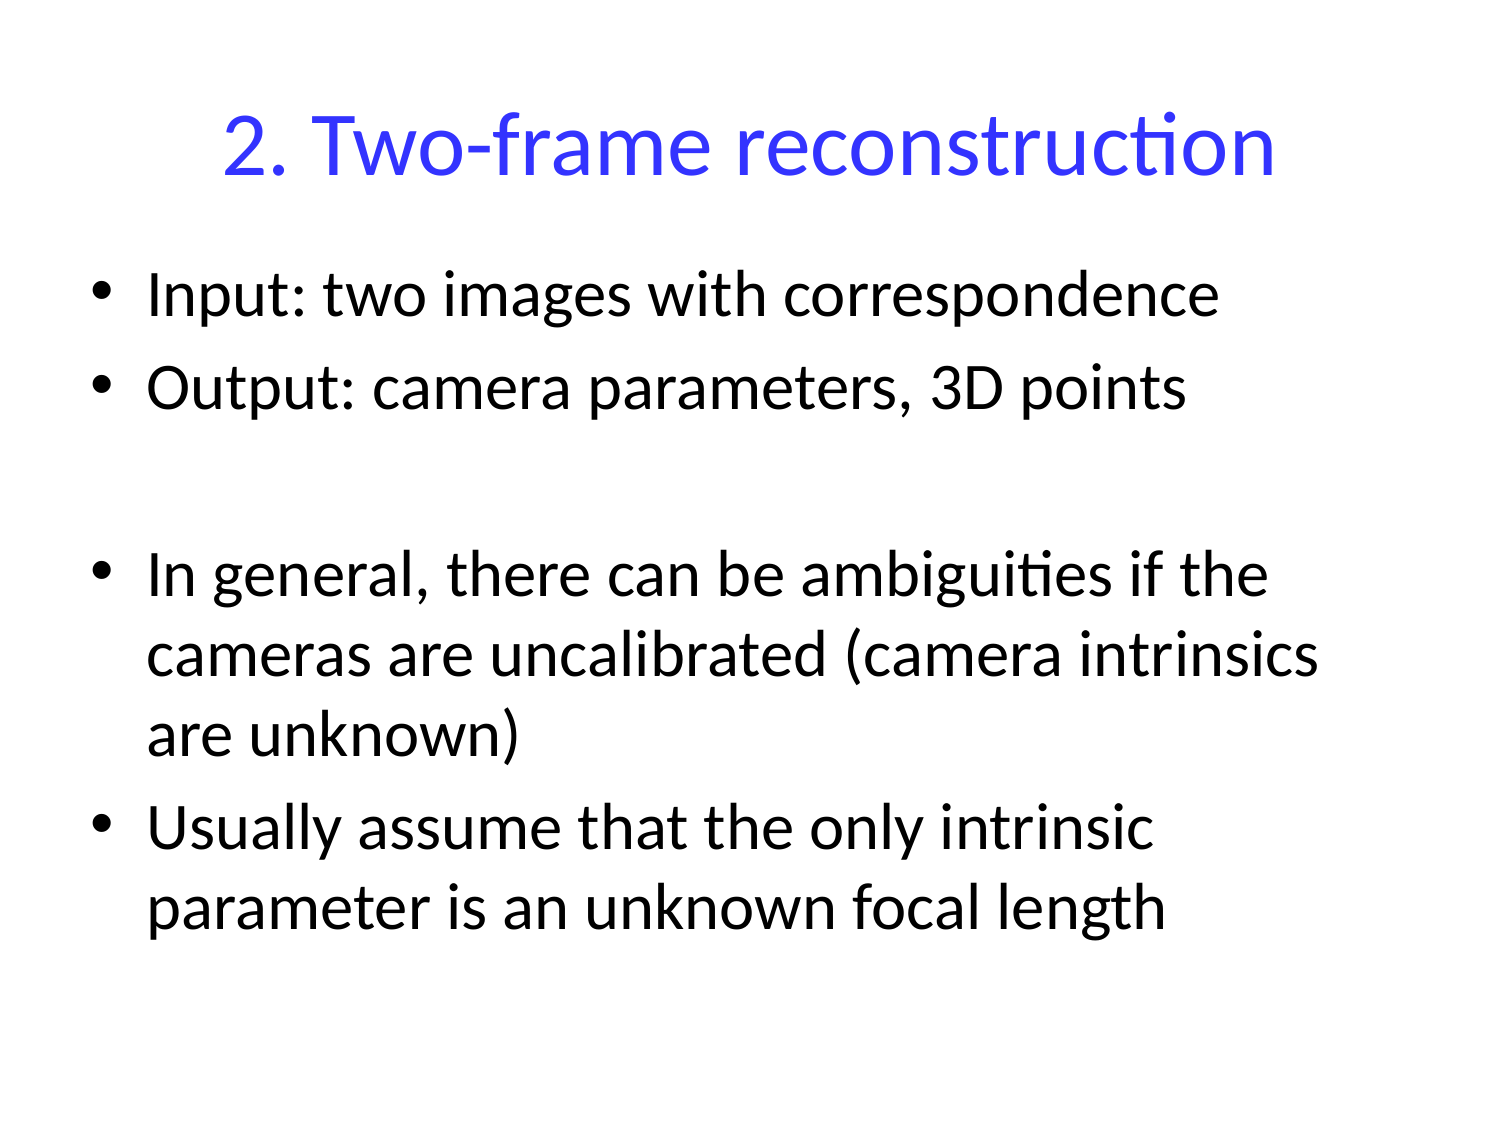

# 2. Two-frame reconstruction
Input: two images with correspondence
Output: camera parameters, 3D points

In general, there can be ambiguities if the cameras are uncalibrated (camera intrinsics are unknown)
Usually assume that the only intrinsic parameter is an unknown focal length